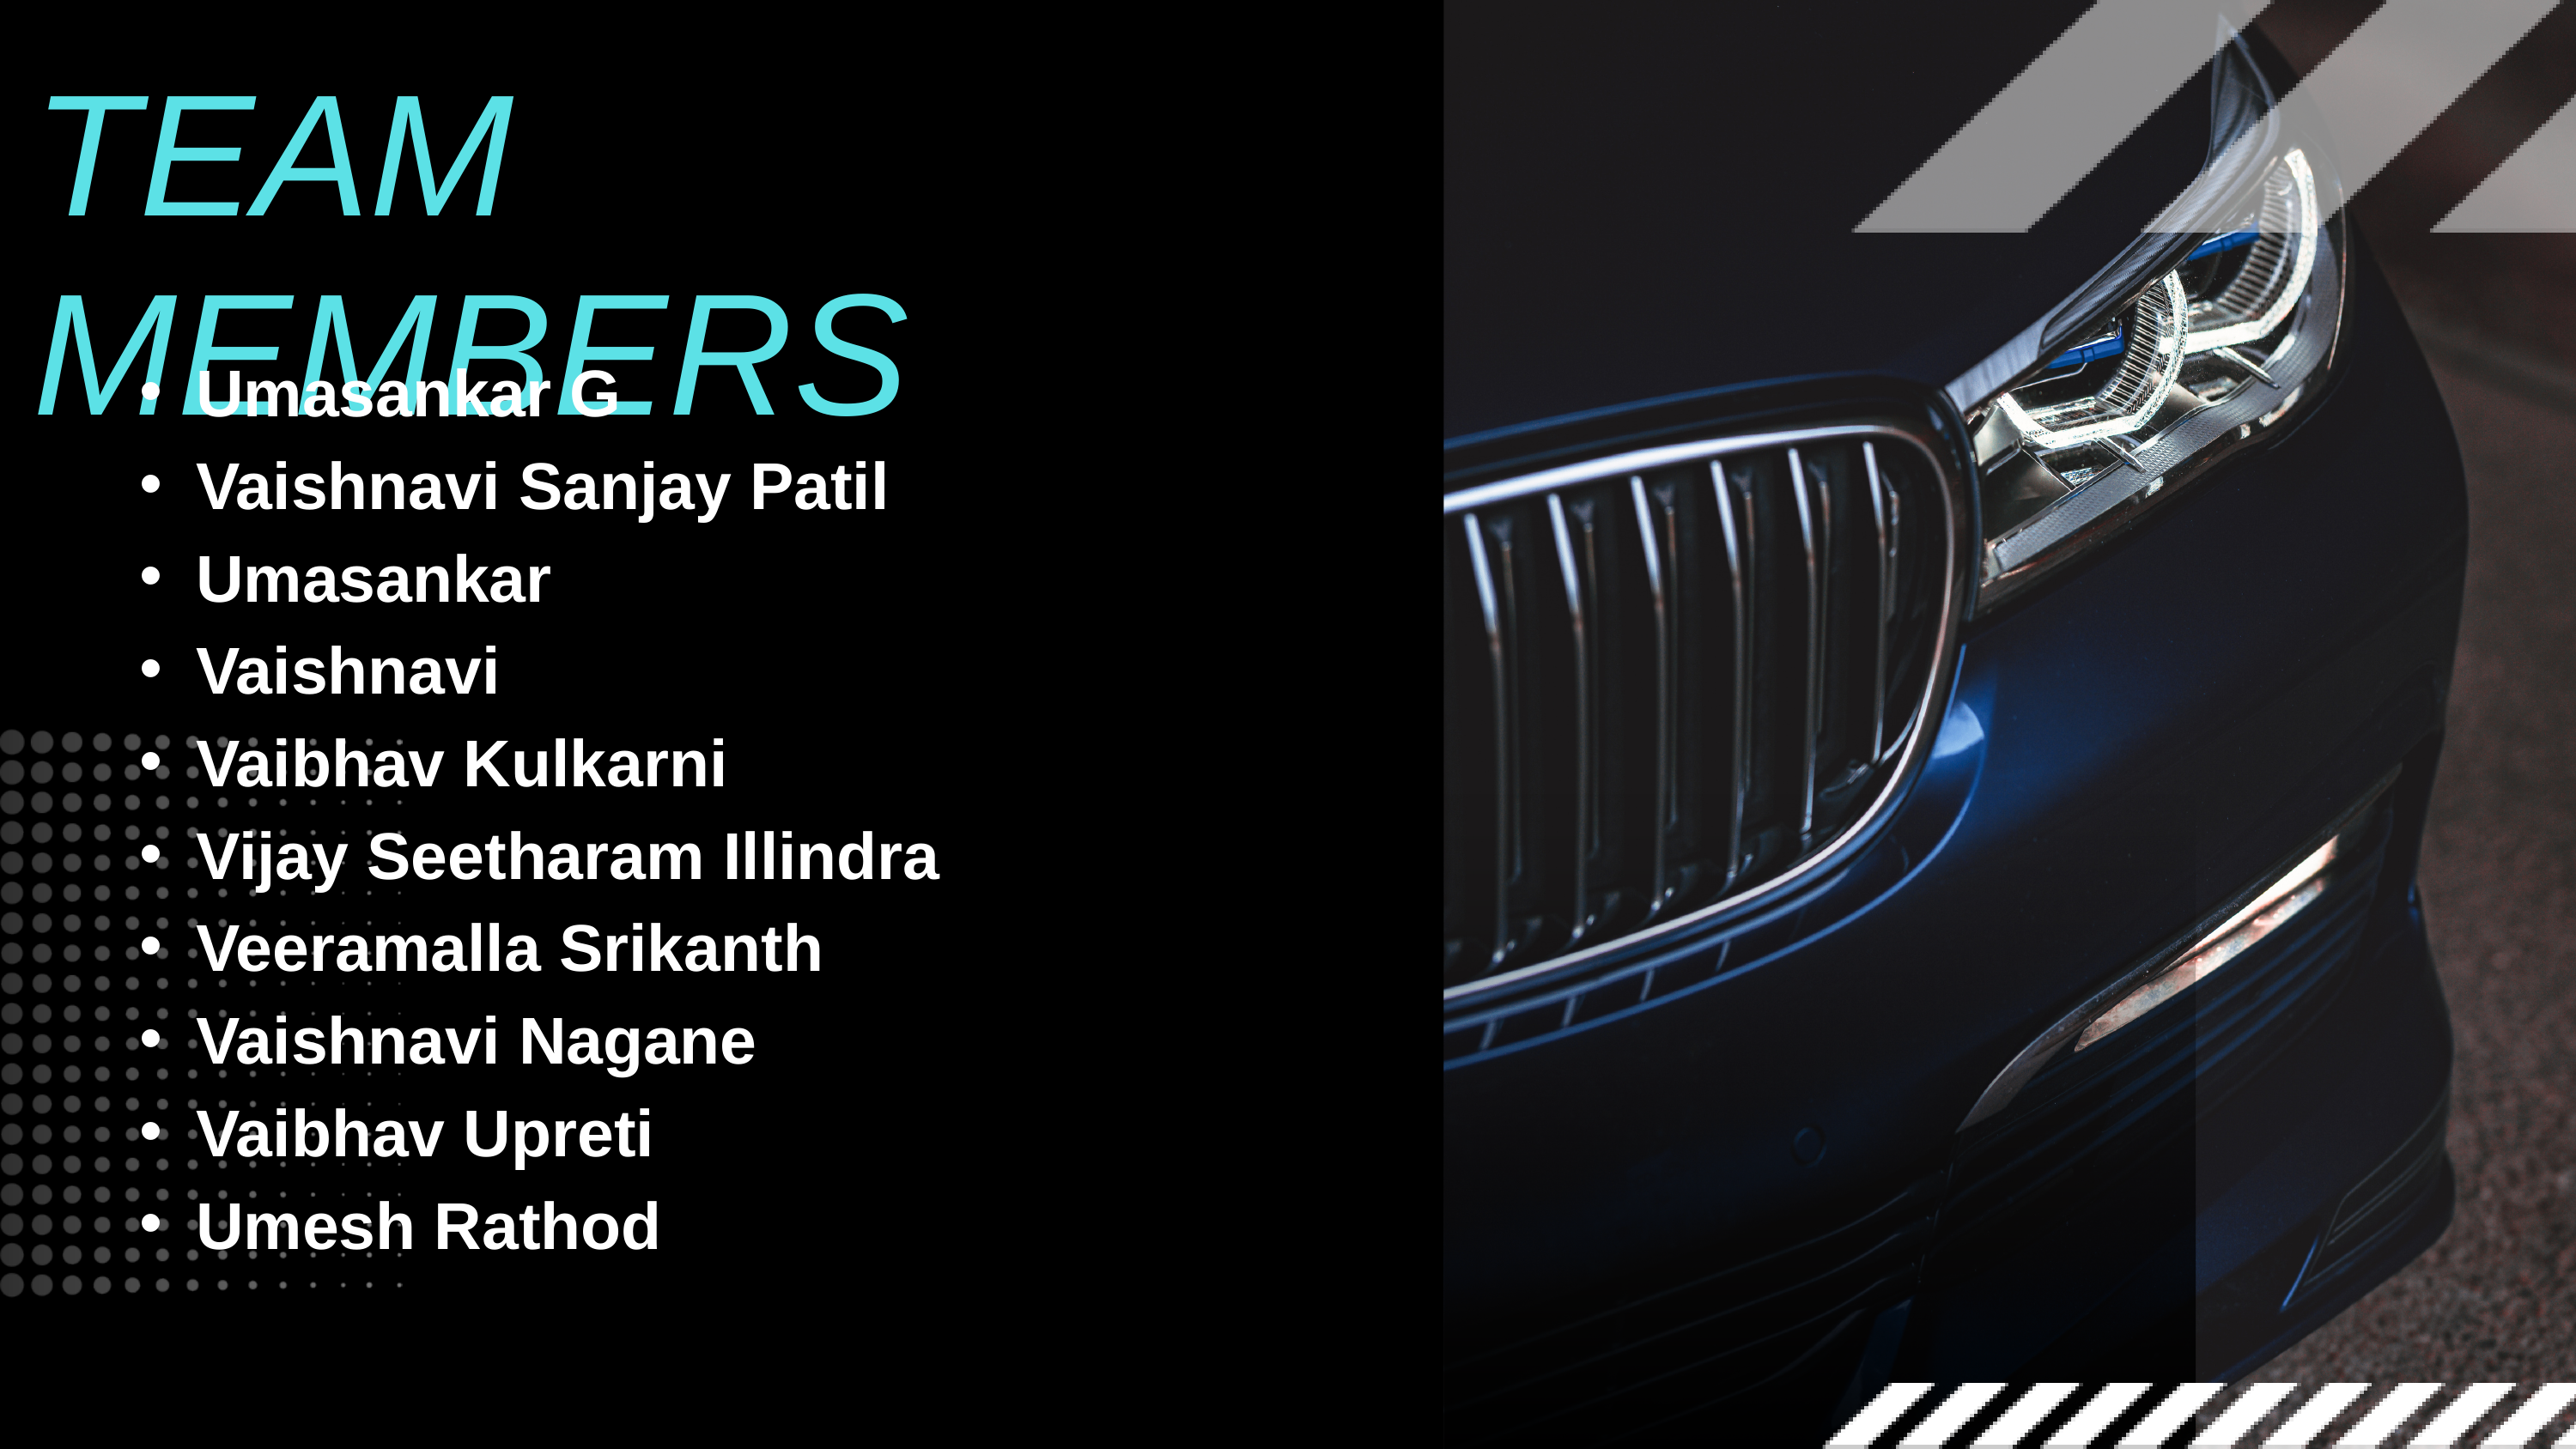

TEAM MEMBERS
Umasankar G
Vaishnavi Sanjay Patil
Umasankar
Vaishnavi
Vaibhav Kulkarni
Vijay Seetharam Illindra
Veeramalla Srikanth
Vaishnavi Nagane
Vaibhav Upreti
Umesh Rathod